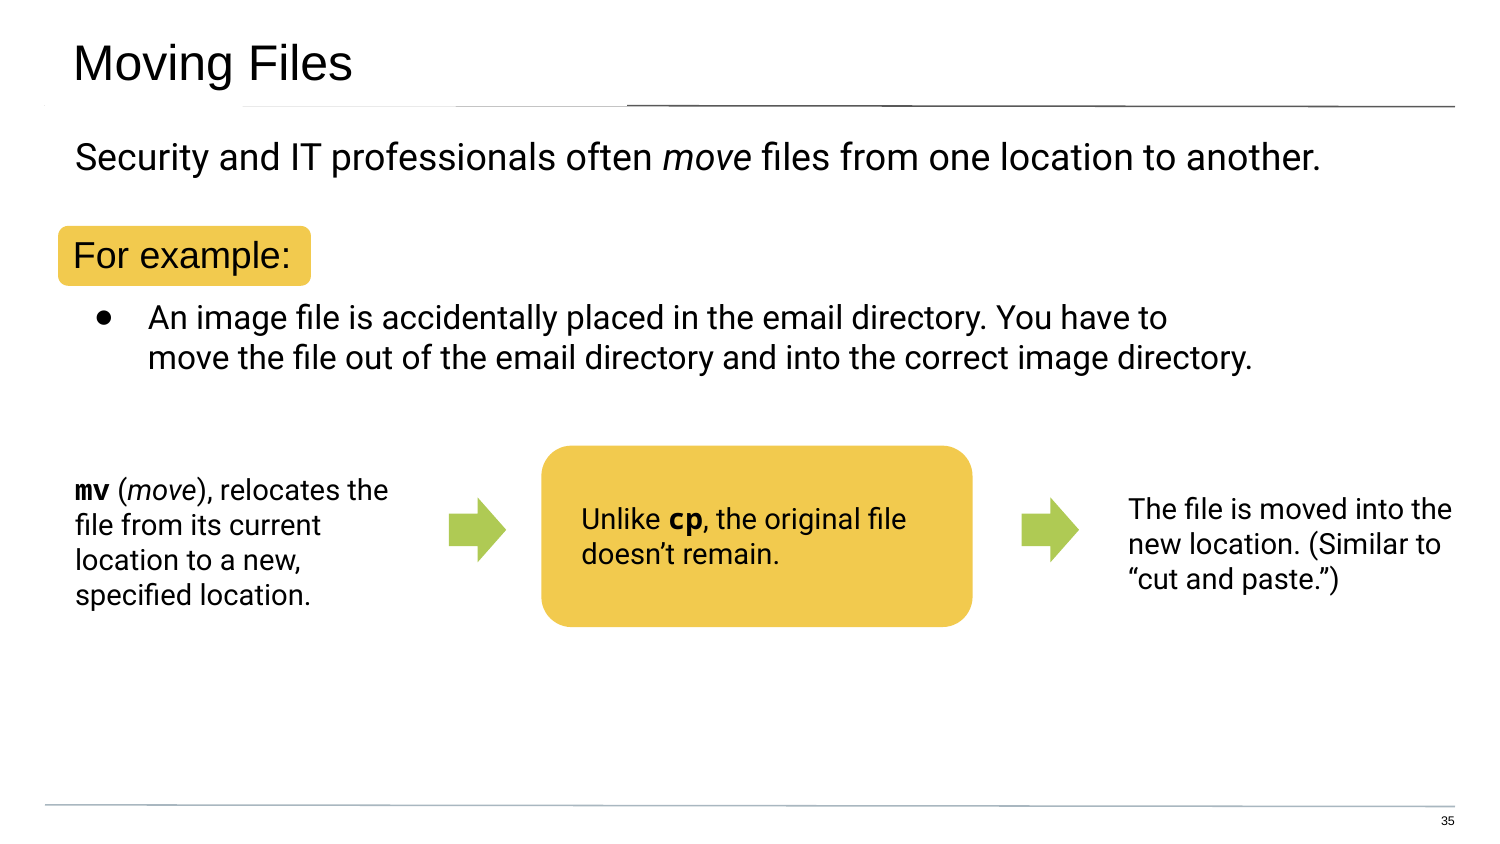

# Moving Files
Security and IT professionals often move files from one location to another.

For example:
An image file is accidentally placed in the email directory. You have to move the file out of the email directory and into the correct image directory.

mv (move), relocates the file from its current location to a new, specified location.
Unlike cp, the original file doesn’t remain.
The file is moved into the new location. (Similar to “cut and paste.”)

35